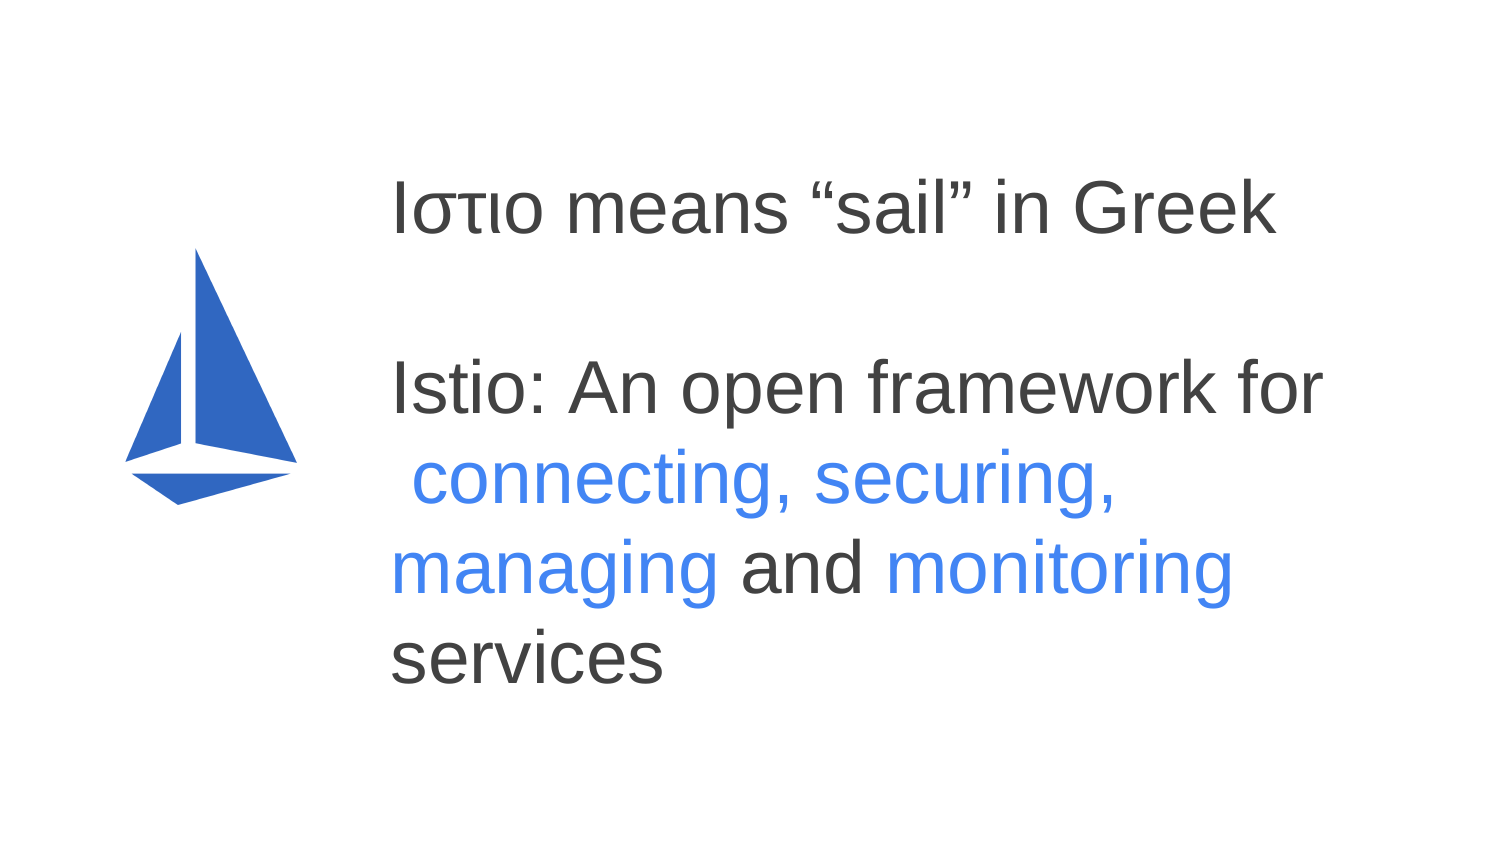

Ιστιο means “sail” in Greek

Istio: An open framework for  connecting, securing,  managing and monitoring  services